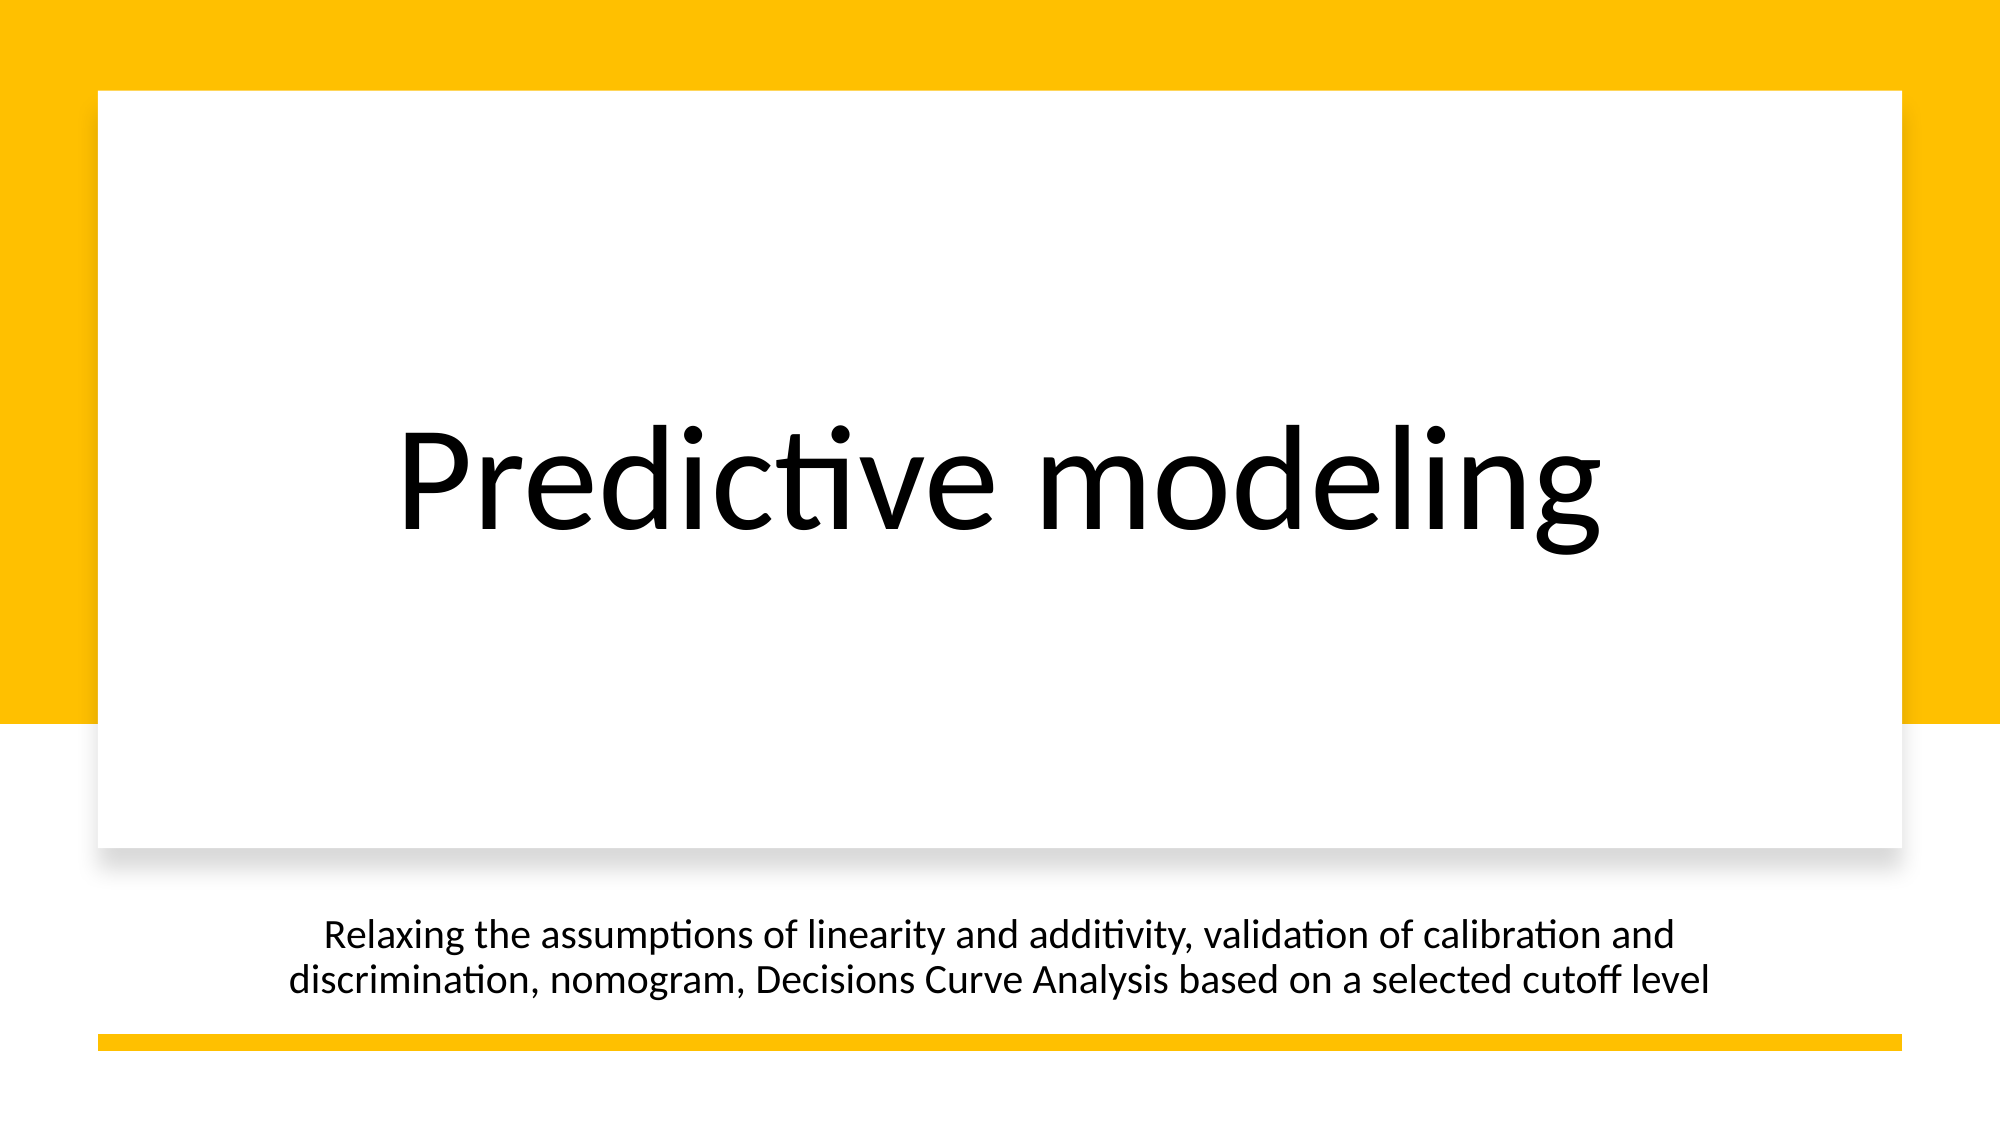

# Predictive modeling
Relaxing the assumptions of linearity and additivity, validation of calibration and discrimination, nomogram, Decisions Curve Analysis based on a selected cutoff level
110